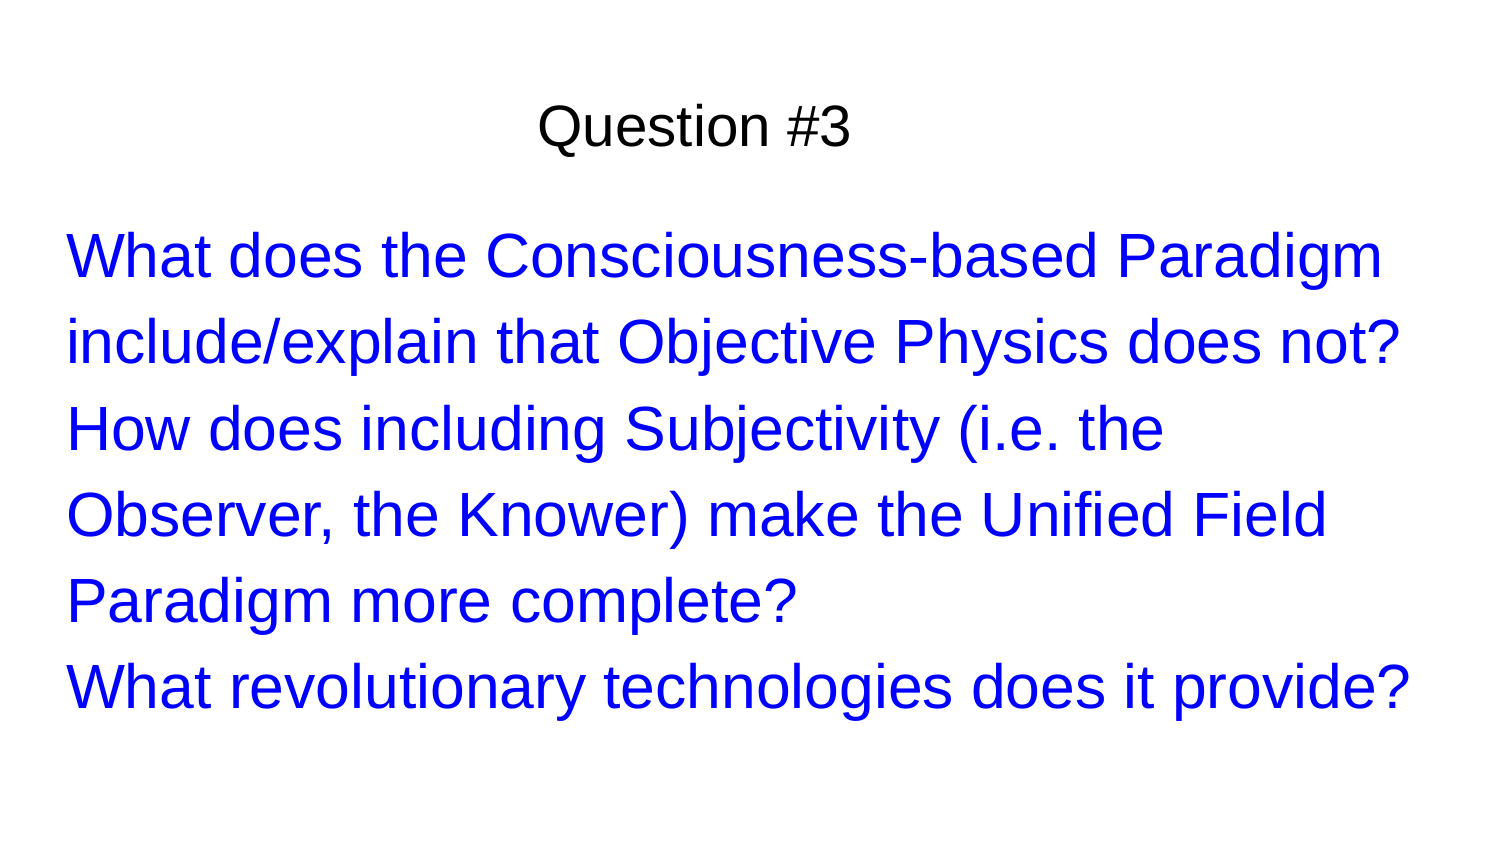

# Question #3
What does the Consciousness-based Paradigm include/explain that Objective Physics does not? How does including Subjectivity (i.e. the Observer, the Knower) make the Unified Field Paradigm more complete?
What revolutionary technologies does it provide?